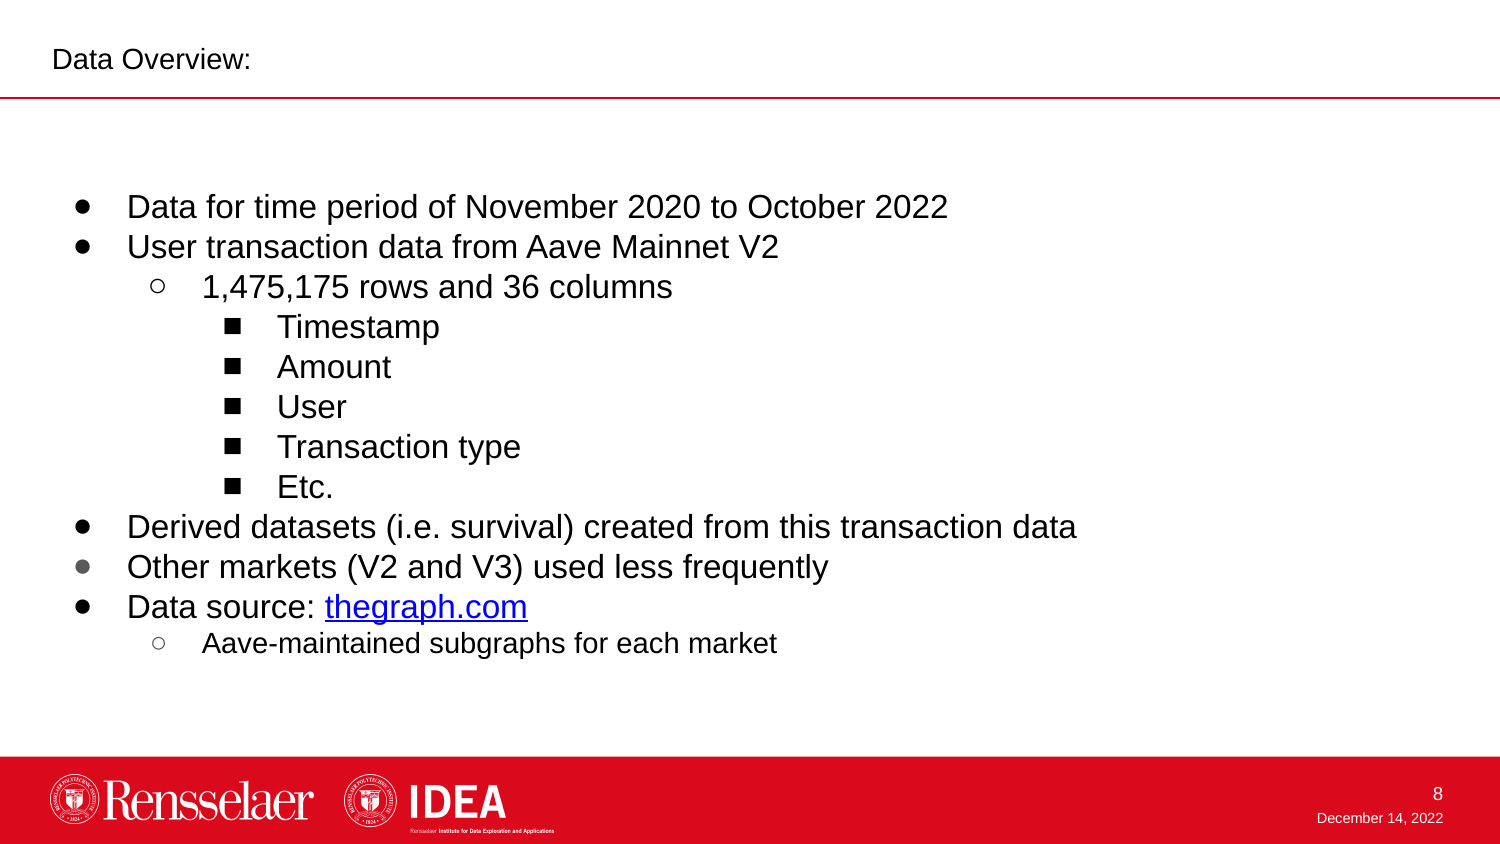

Data Overview:
Data for time period of November 2020 to October 2022
User transaction data from Aave Mainnet V2
1,475,175 rows and 36 columns
Timestamp
Amount
User
Transaction type
Etc.
Derived datasets (i.e. survival) created from this transaction data
Other markets (V2 and V3) used less frequently
Data source: thegraph.com
Aave-maintained subgraphs for each market